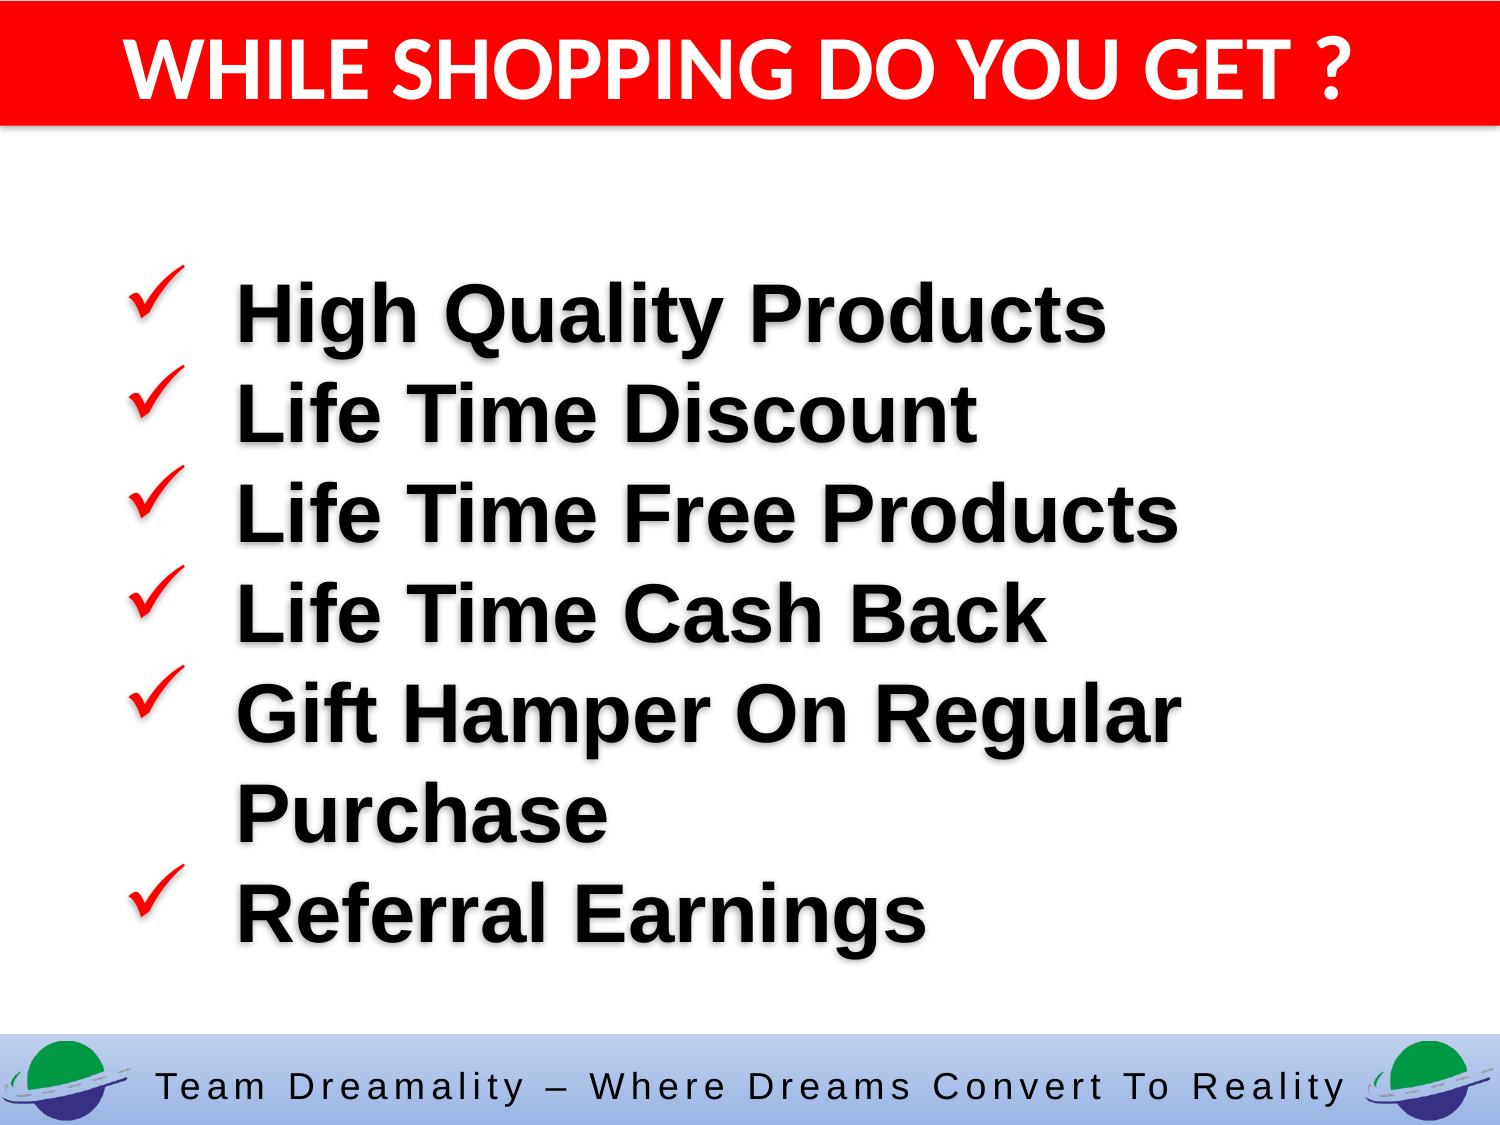

WHILE SHOPPING DO YOU GET ?
High Quality Products
Life Time Discount
Life Time Free Products
Life Time Cash Back
Gift Hamper On Regular Purchase
Referral Earnings